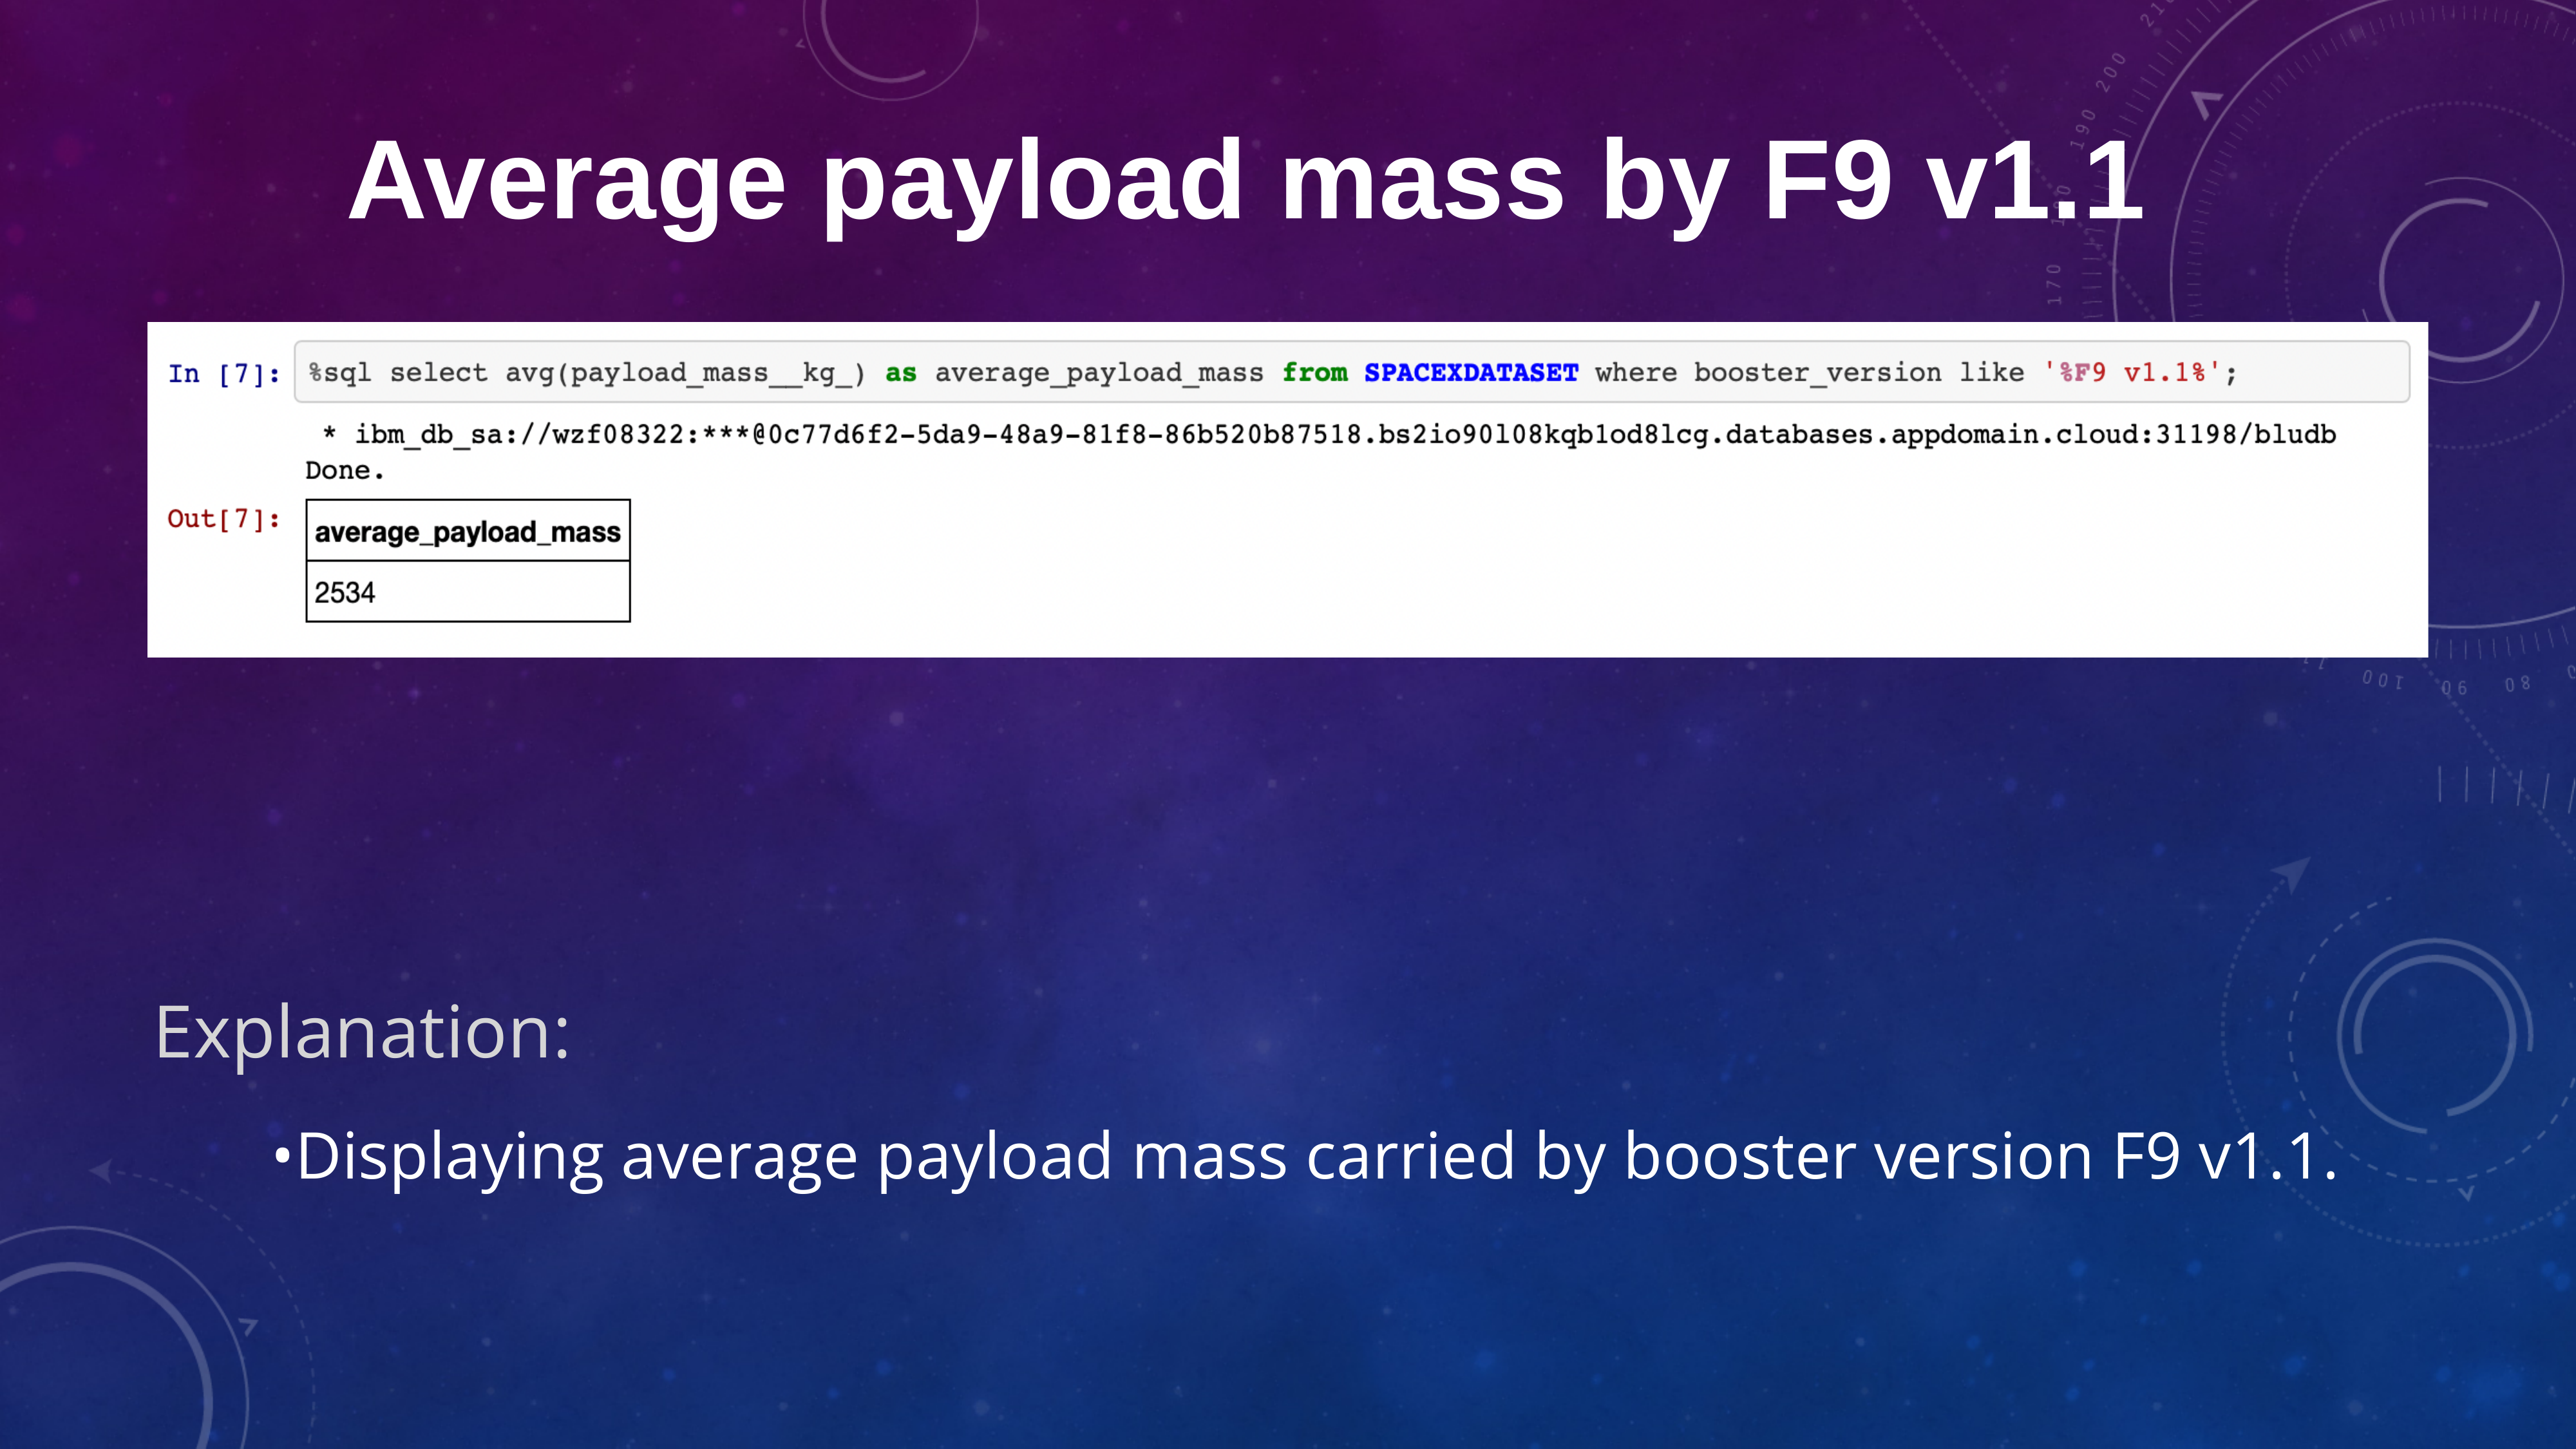

Average payload mass by F9 v1.1

Explanation:
•Displaying average payload mass carried by booster version F9 v1.1.